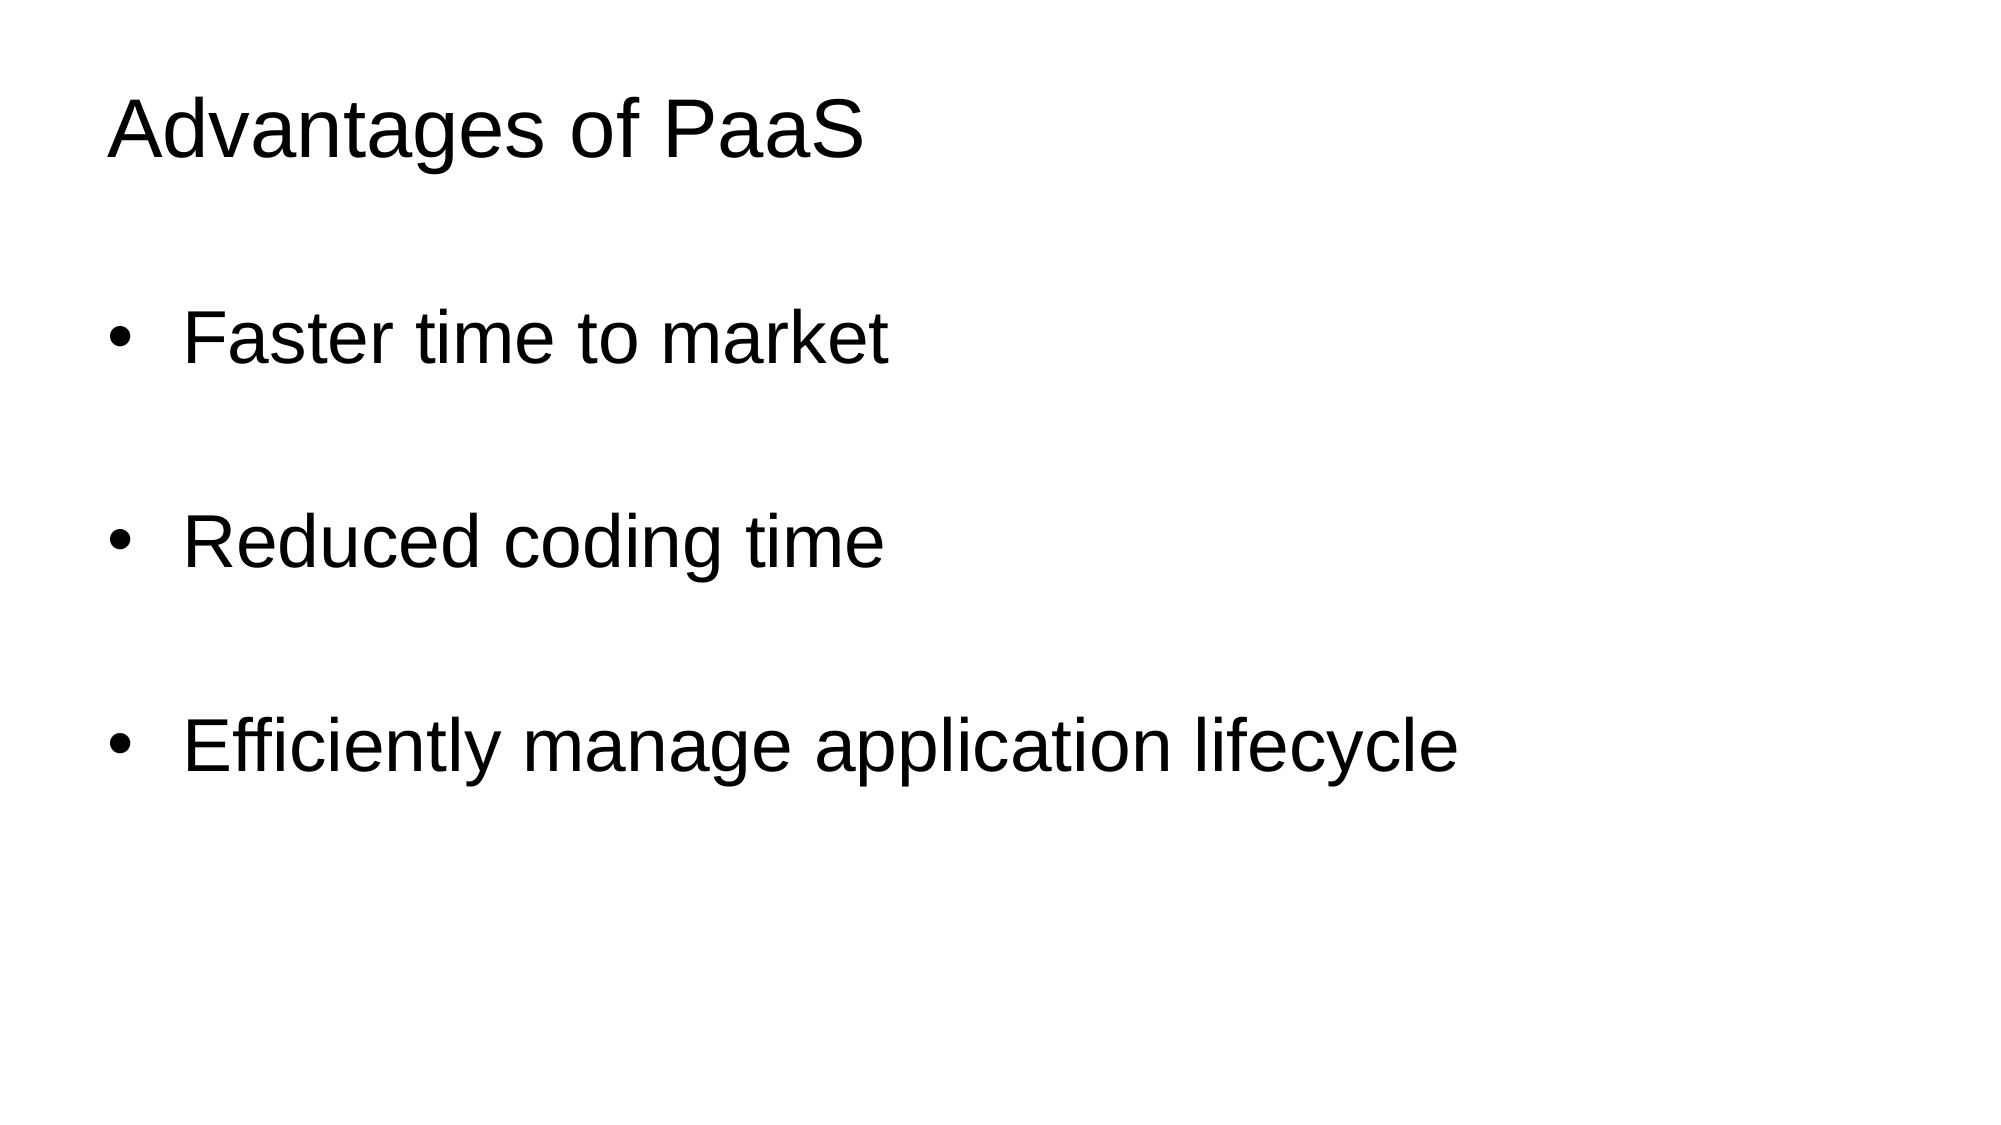

# Advantages of PaaS
Faster time to market

Reduced coding time

Efficiently manage application lifecycle